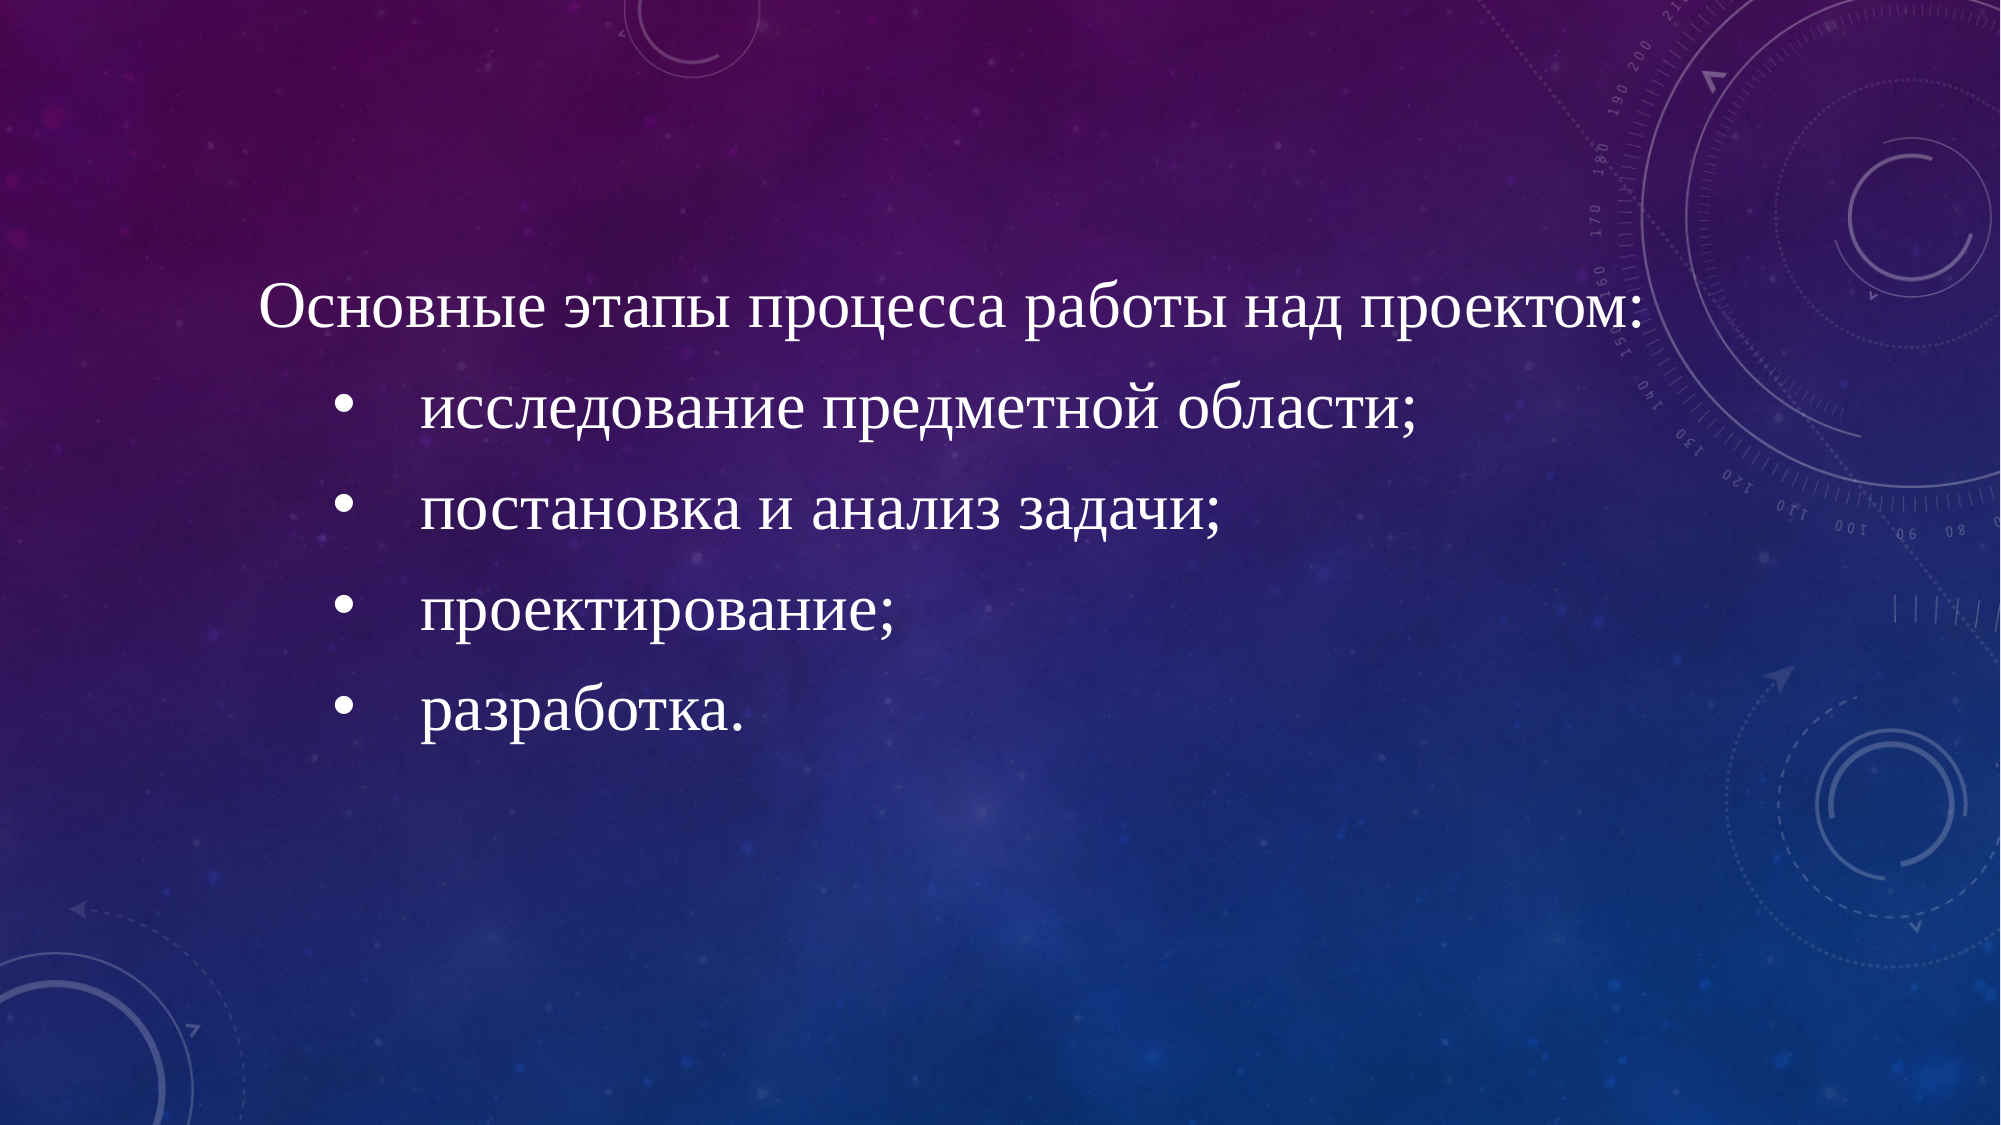

Основные этапы процесса работы над проектом:
исследование предметной области;
постановка и анализ задачи;
проектирование;
разработка.